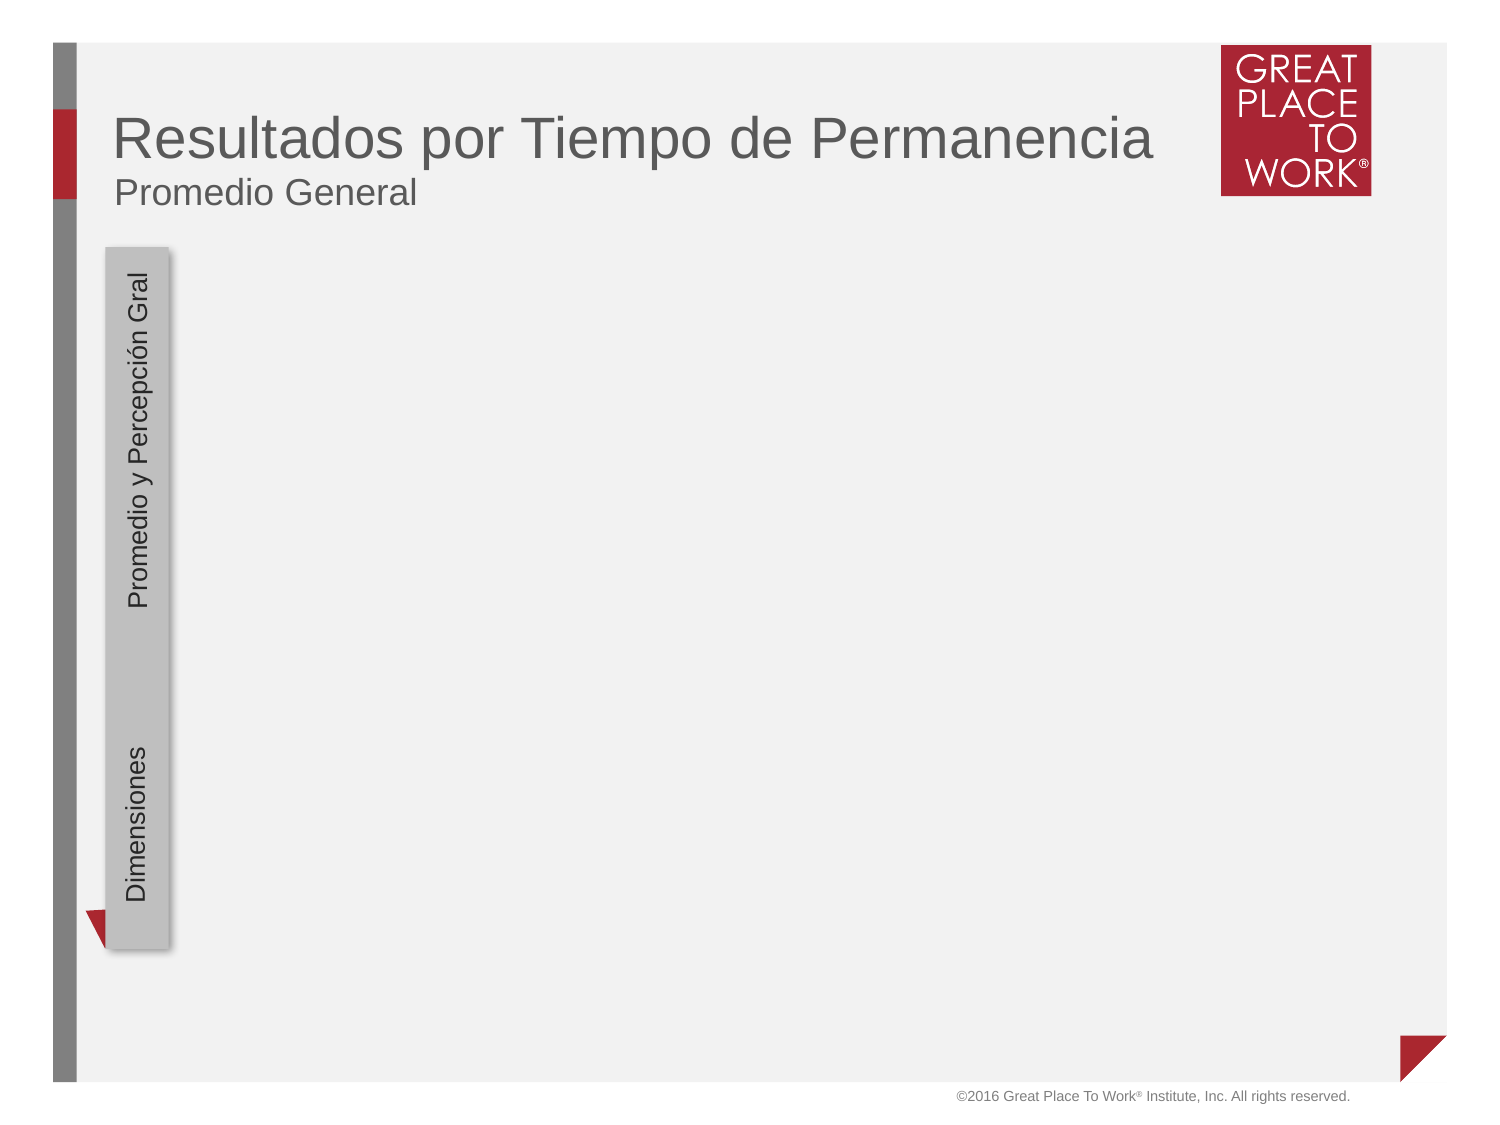

# Resultados por Tiempo de Permanencia
Promedio General

Promedio y Percepción Gral
Dimensiones